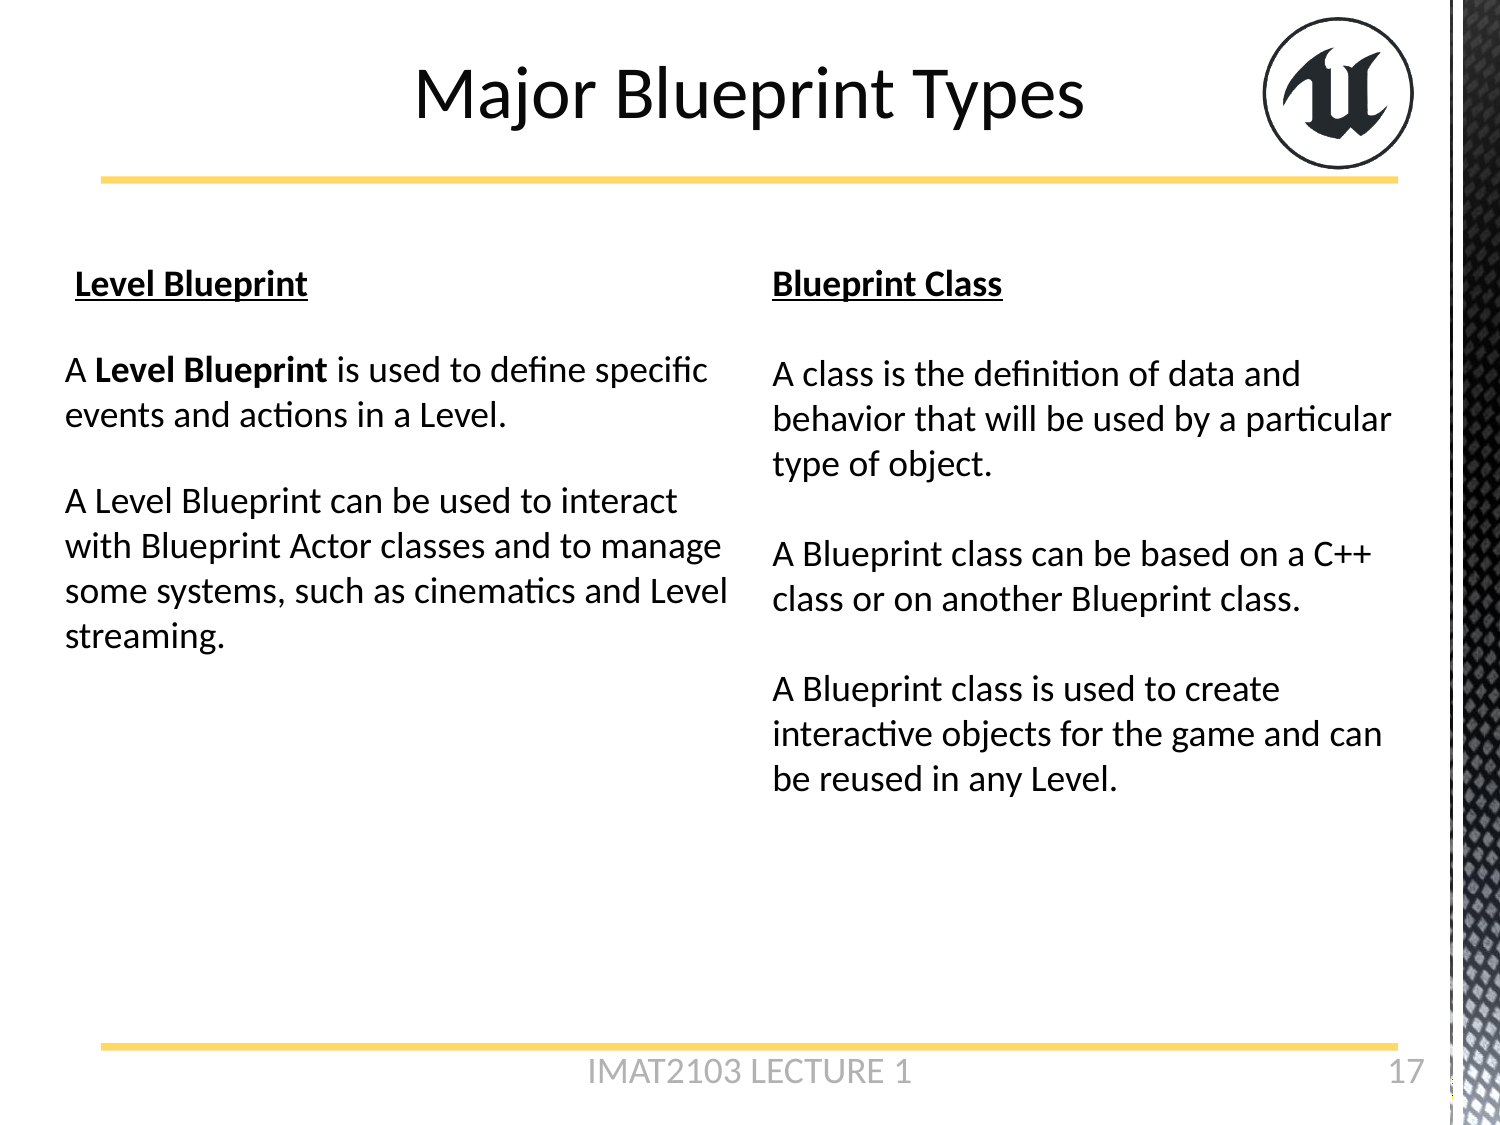

# Major Blueprint Types
Level Blueprint

Blueprint Class

A class is the definition of data and behavior that will be used by a particular type of object.

A Blueprint class can be based on a C++ class or on another Blueprint class.

A Blueprint class is used to create interactive objects for the game and can be reused in any Level.

A Level Blueprint is used to define specific events and actions in a Level.
A Level Blueprint can be used to interact with Blueprint Actor classes and to manage some systems, such as cinematics and Level streaming.
IMAT2103 LECTURE 1
17